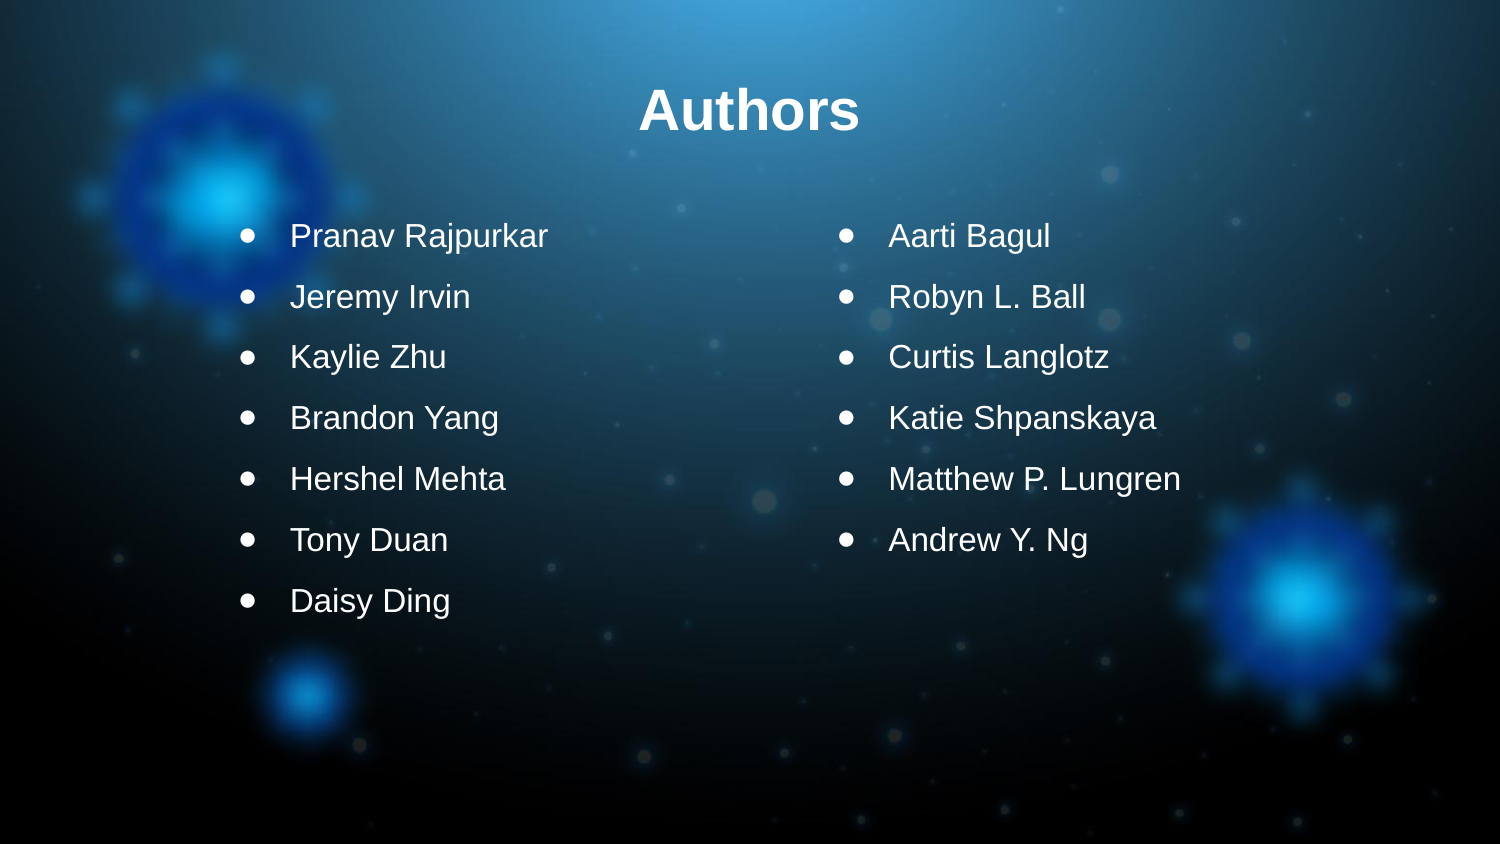

# Authors
Pranav Rajpurkar
Jeremy Irvin
Kaylie Zhu
Brandon Yang
Hershel Mehta
Tony Duan
Daisy Ding
Aarti Bagul
Robyn L. Ball
Curtis Langlotz
Katie Shpanskaya
Matthew P. Lungren
Andrew Y. Ng